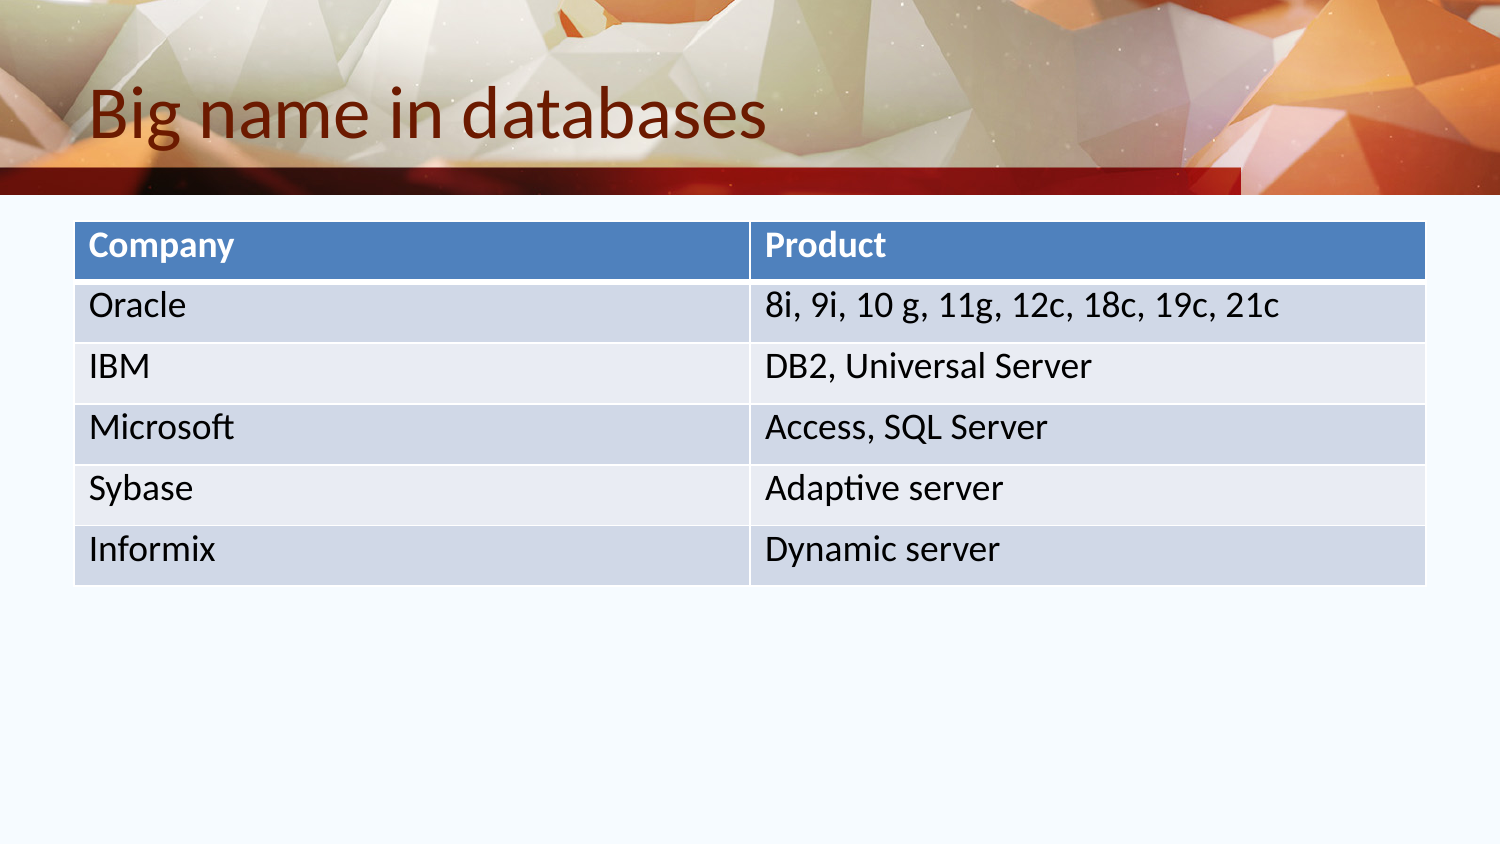

# Big name in databases
| Company | Product |
| --- | --- |
| Oracle | 8i, 9i, 10 g, 11g, 12c, 18c, 19c, 21c |
| IBM | DB2, Universal Server |
| Microsoft | Access, SQL Server |
| Sybase | Adaptive server |
| Informix | Dynamic server |